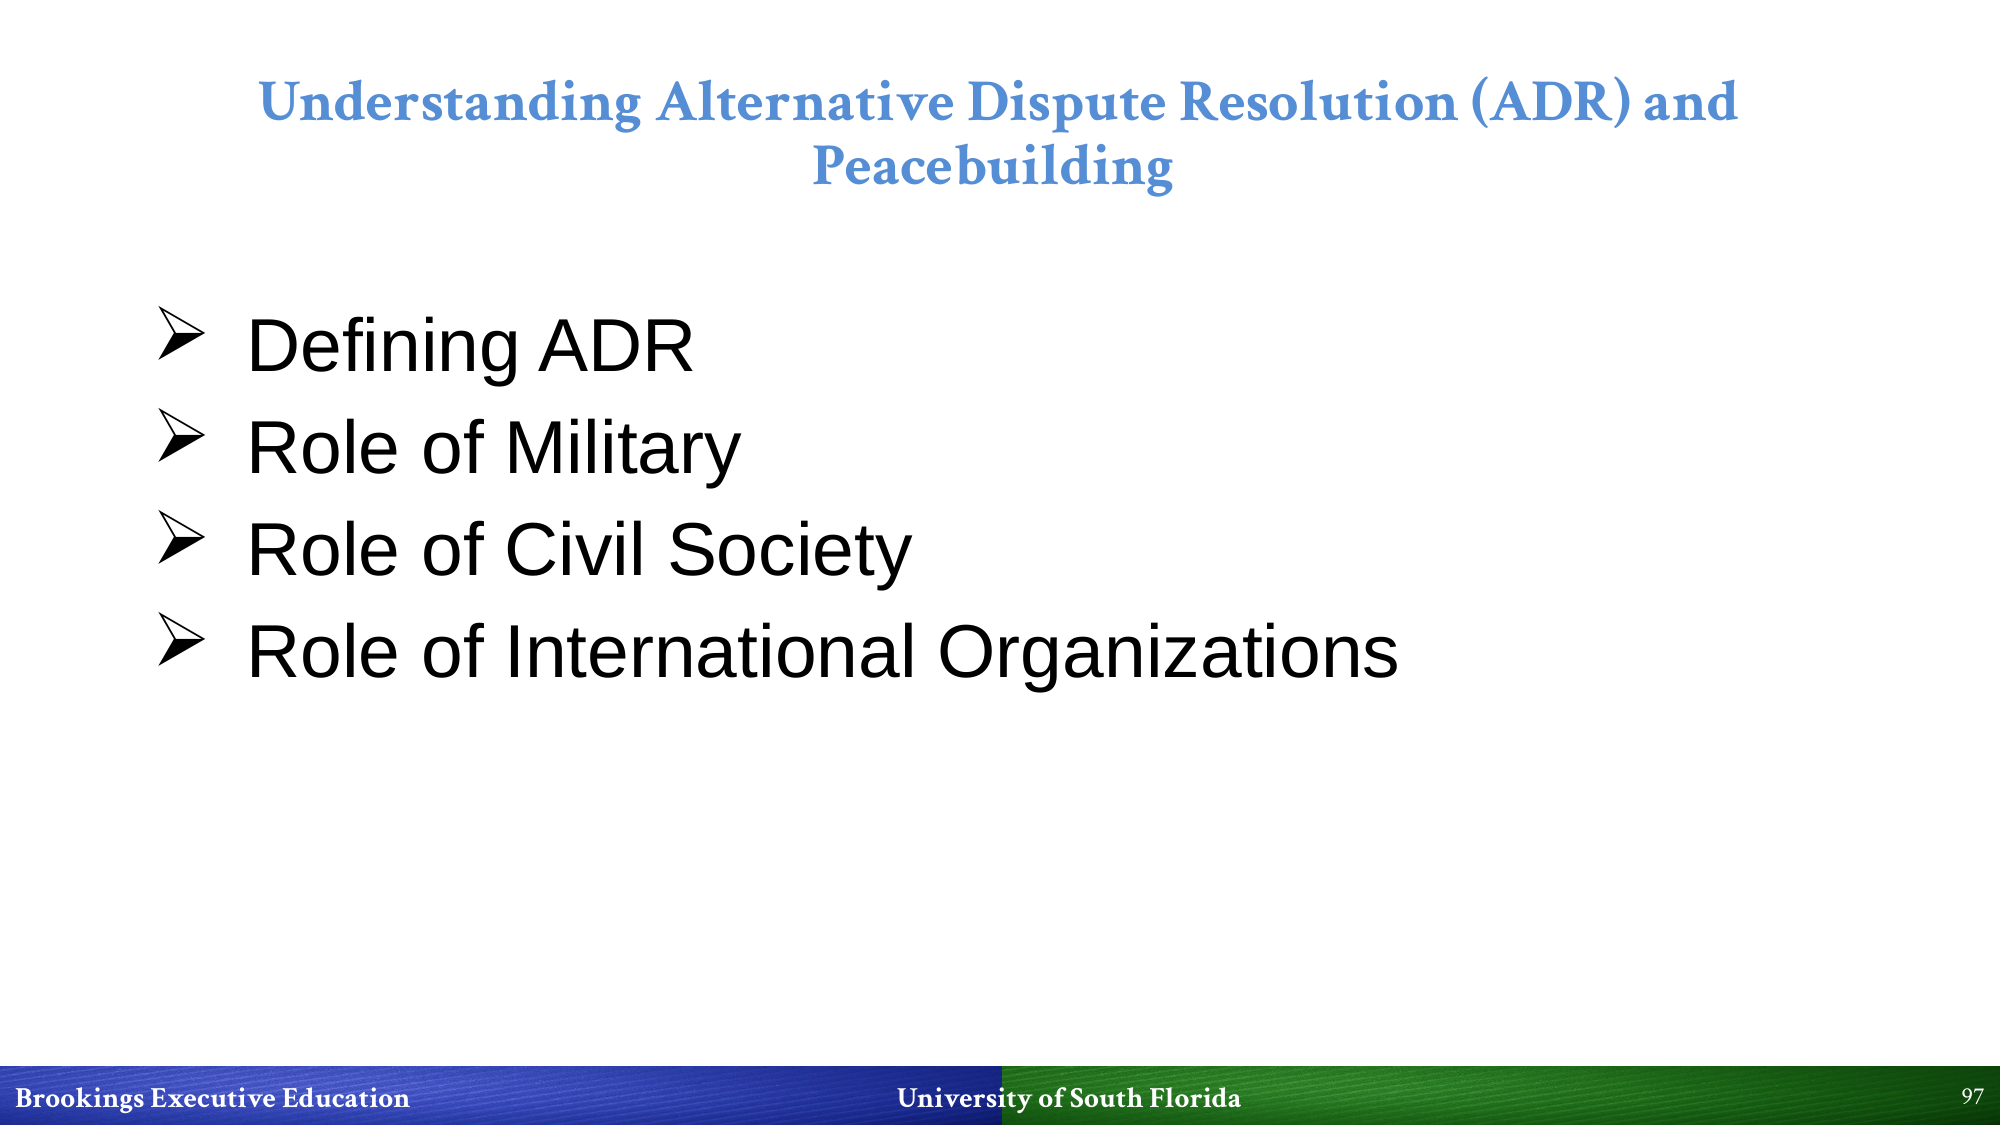

# Understanding Alternative Dispute Resolution (ADR) and Peacebuilding
Defining ADR
Role of Military
Role of Civil Society
Role of International Organizations

97
Brookings Executive Education                              		                University of South Florida